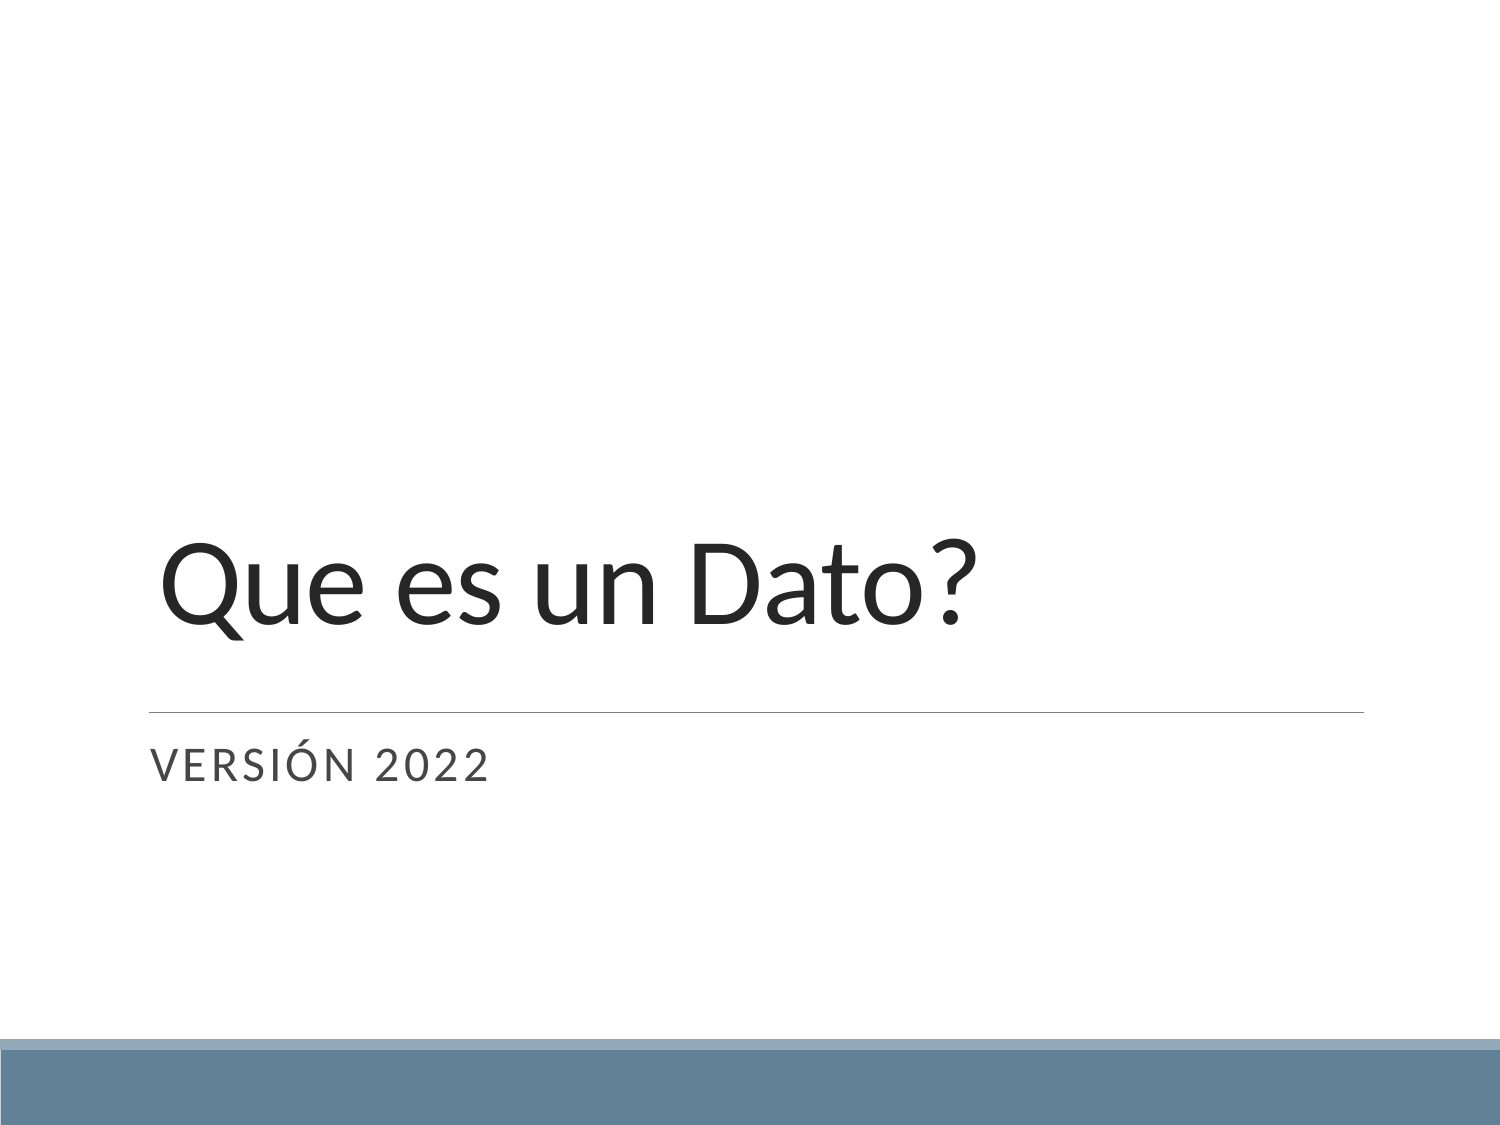

# Que es un Dato?
Versión 2022